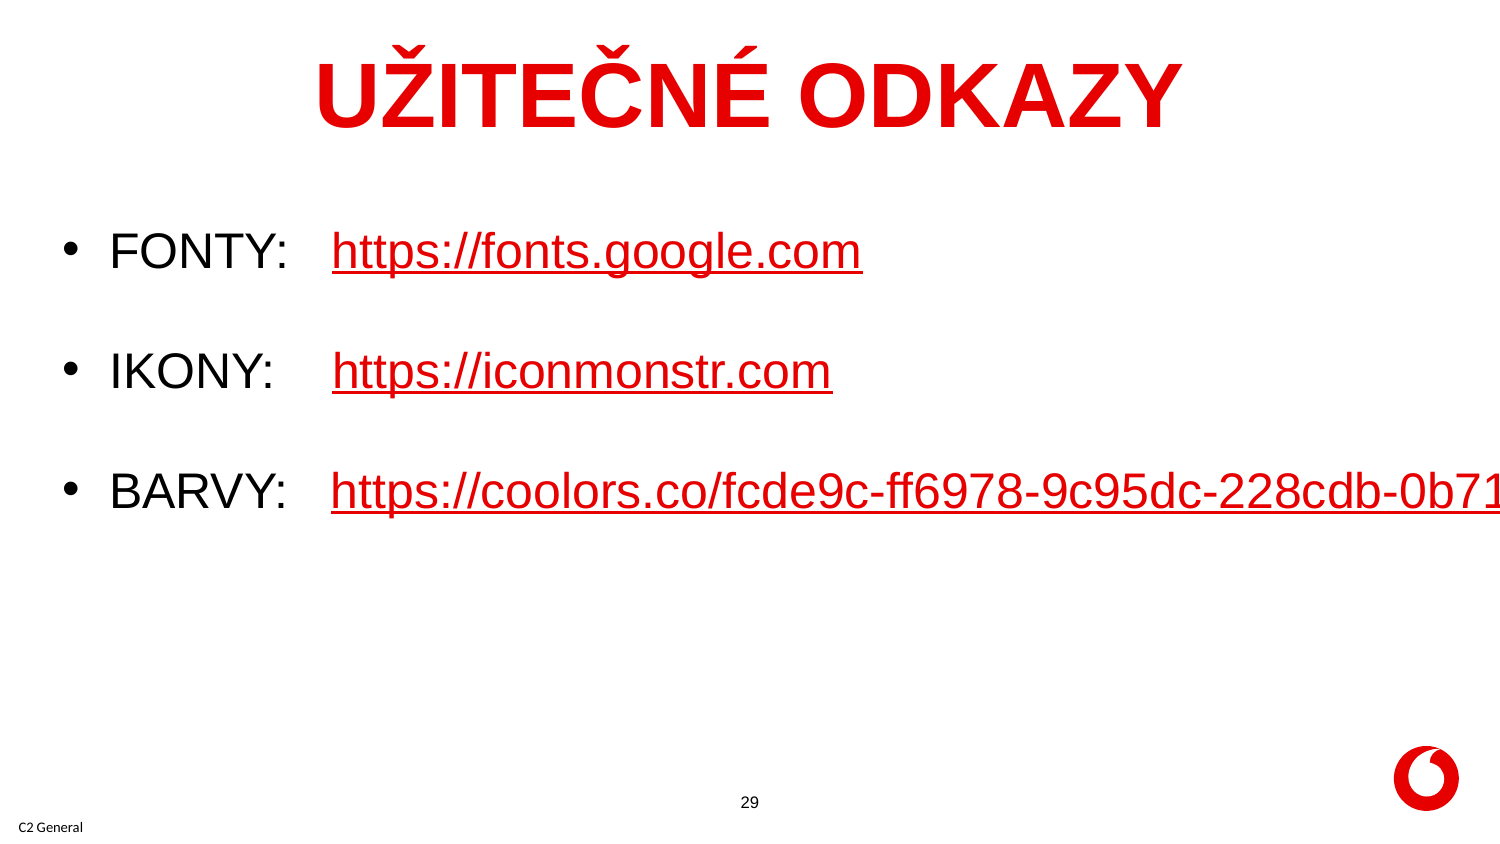

# UŽITEČNÉ ODKAZY

FONTY:   https://fonts.google.com

IKONY:    https://iconmonstr.com

BARVY:   https://coolors.co/fcde9c-ff6978-9c95dc-228cdb-0b7189

29